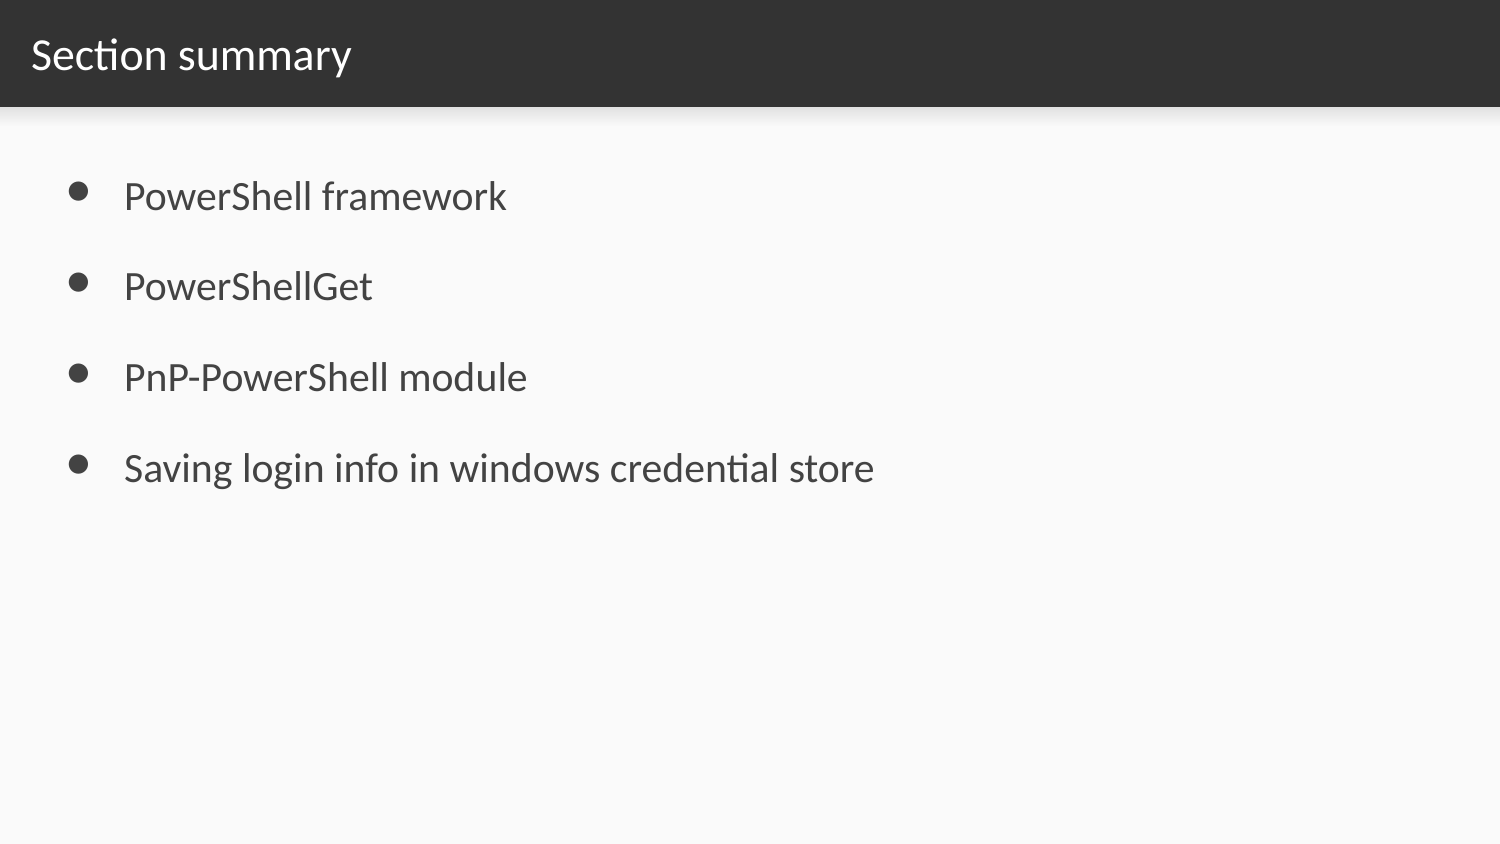

# Section summary
PowerShell framework
PowerShellGet
PnP-PowerShell module
Saving login info in windows credential store